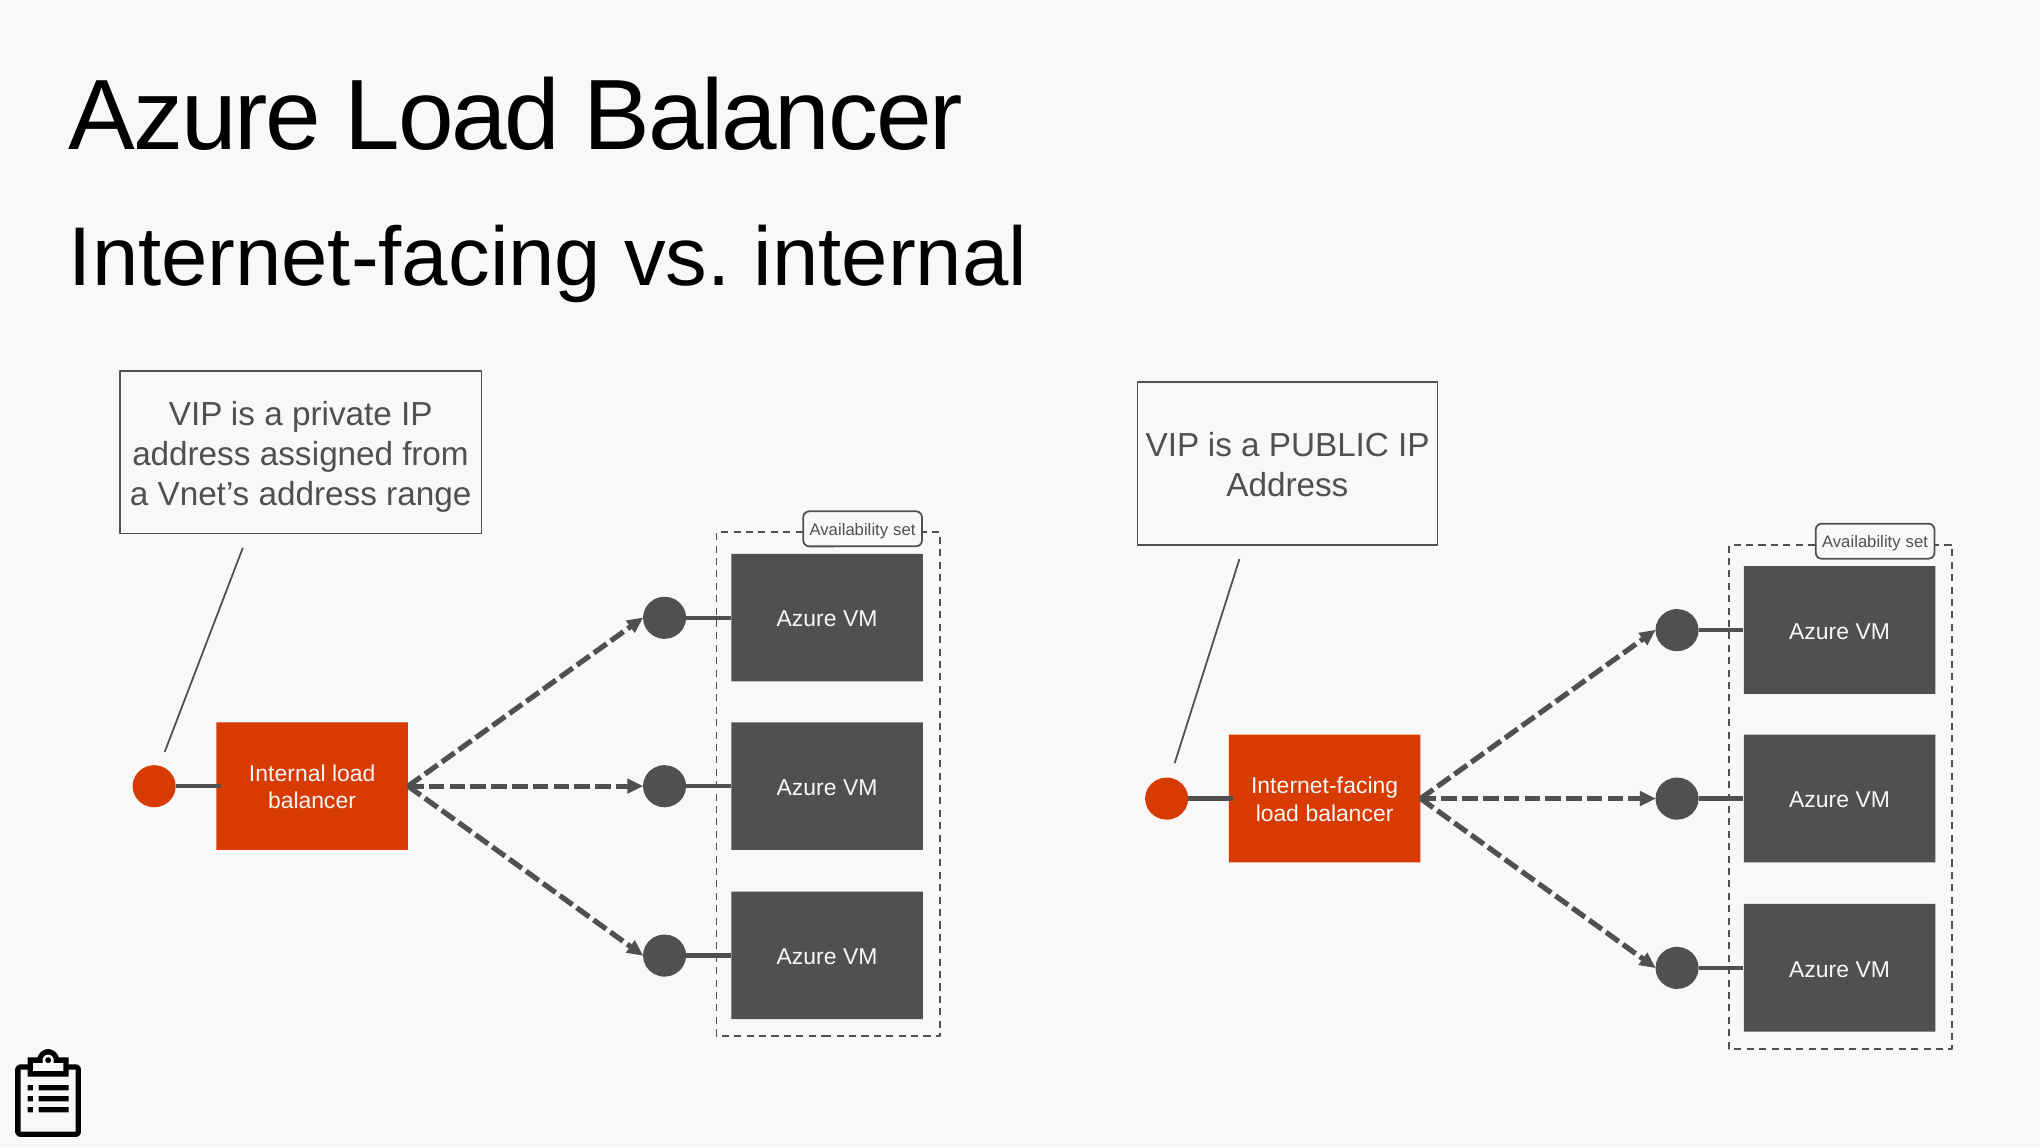

# Azure Load Balancer
Internet-facing vs. internal

VIP is a private IP address assigned from a Vnet’s address range
VIP is a PUBLIC IP Address
Availability set

Azure VM

Internal load balancer
Azure VM

Azure VM

Availability set

Azure VM

Internet-facing load balancer
Azure VM

Azure VM